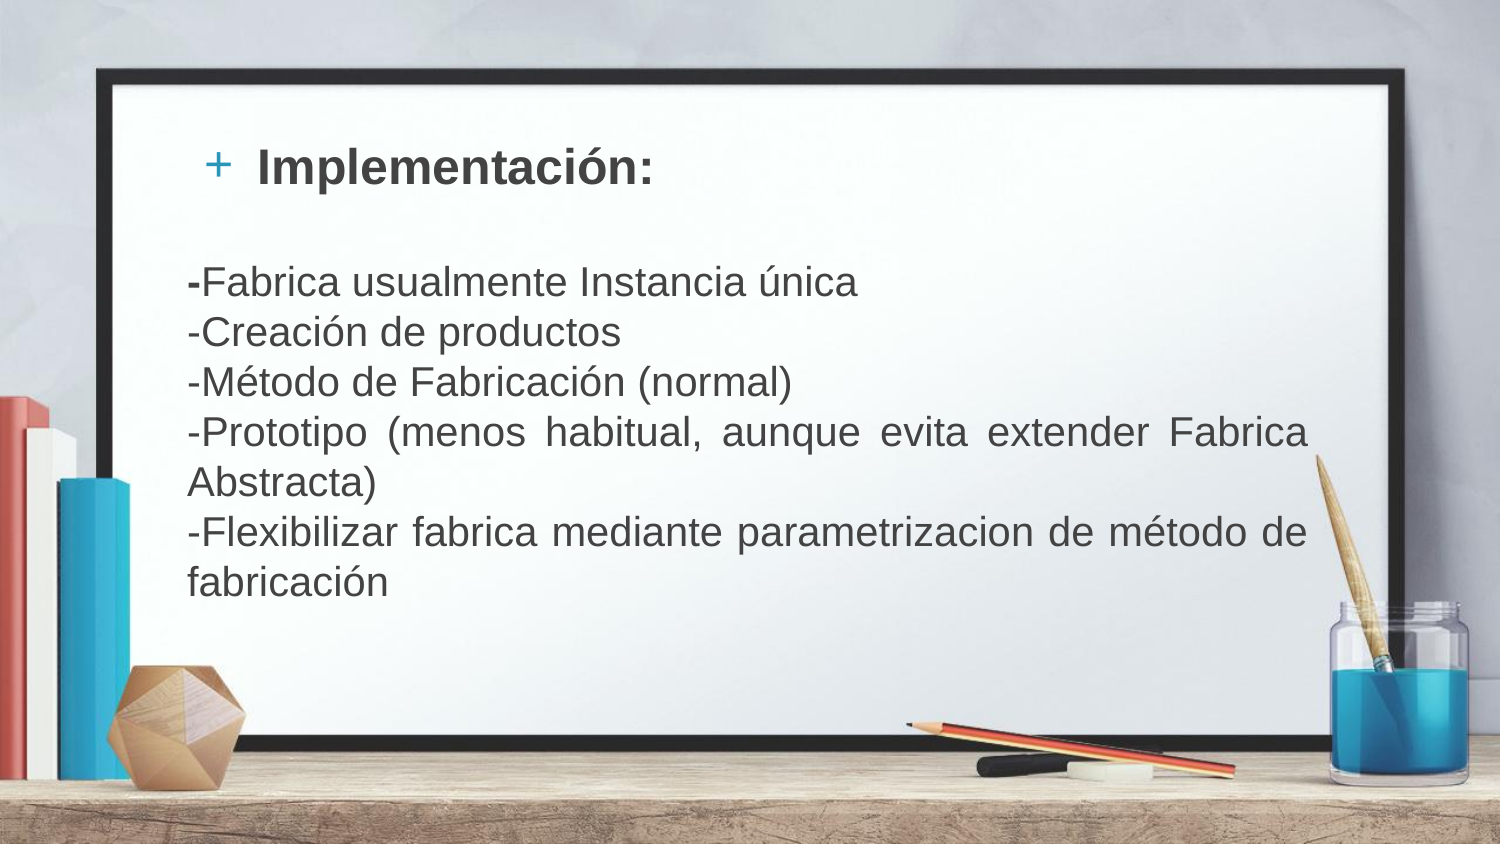

Implementación:

-Fabrica usualmente Instancia única
-Creación de productos
-Método de Fabricación (normal)
-Prototipo (menos habitual, aunque evita extender Fabrica Abstracta)
-Flexibilizar fabrica mediante parametrizacion de método de fabricación